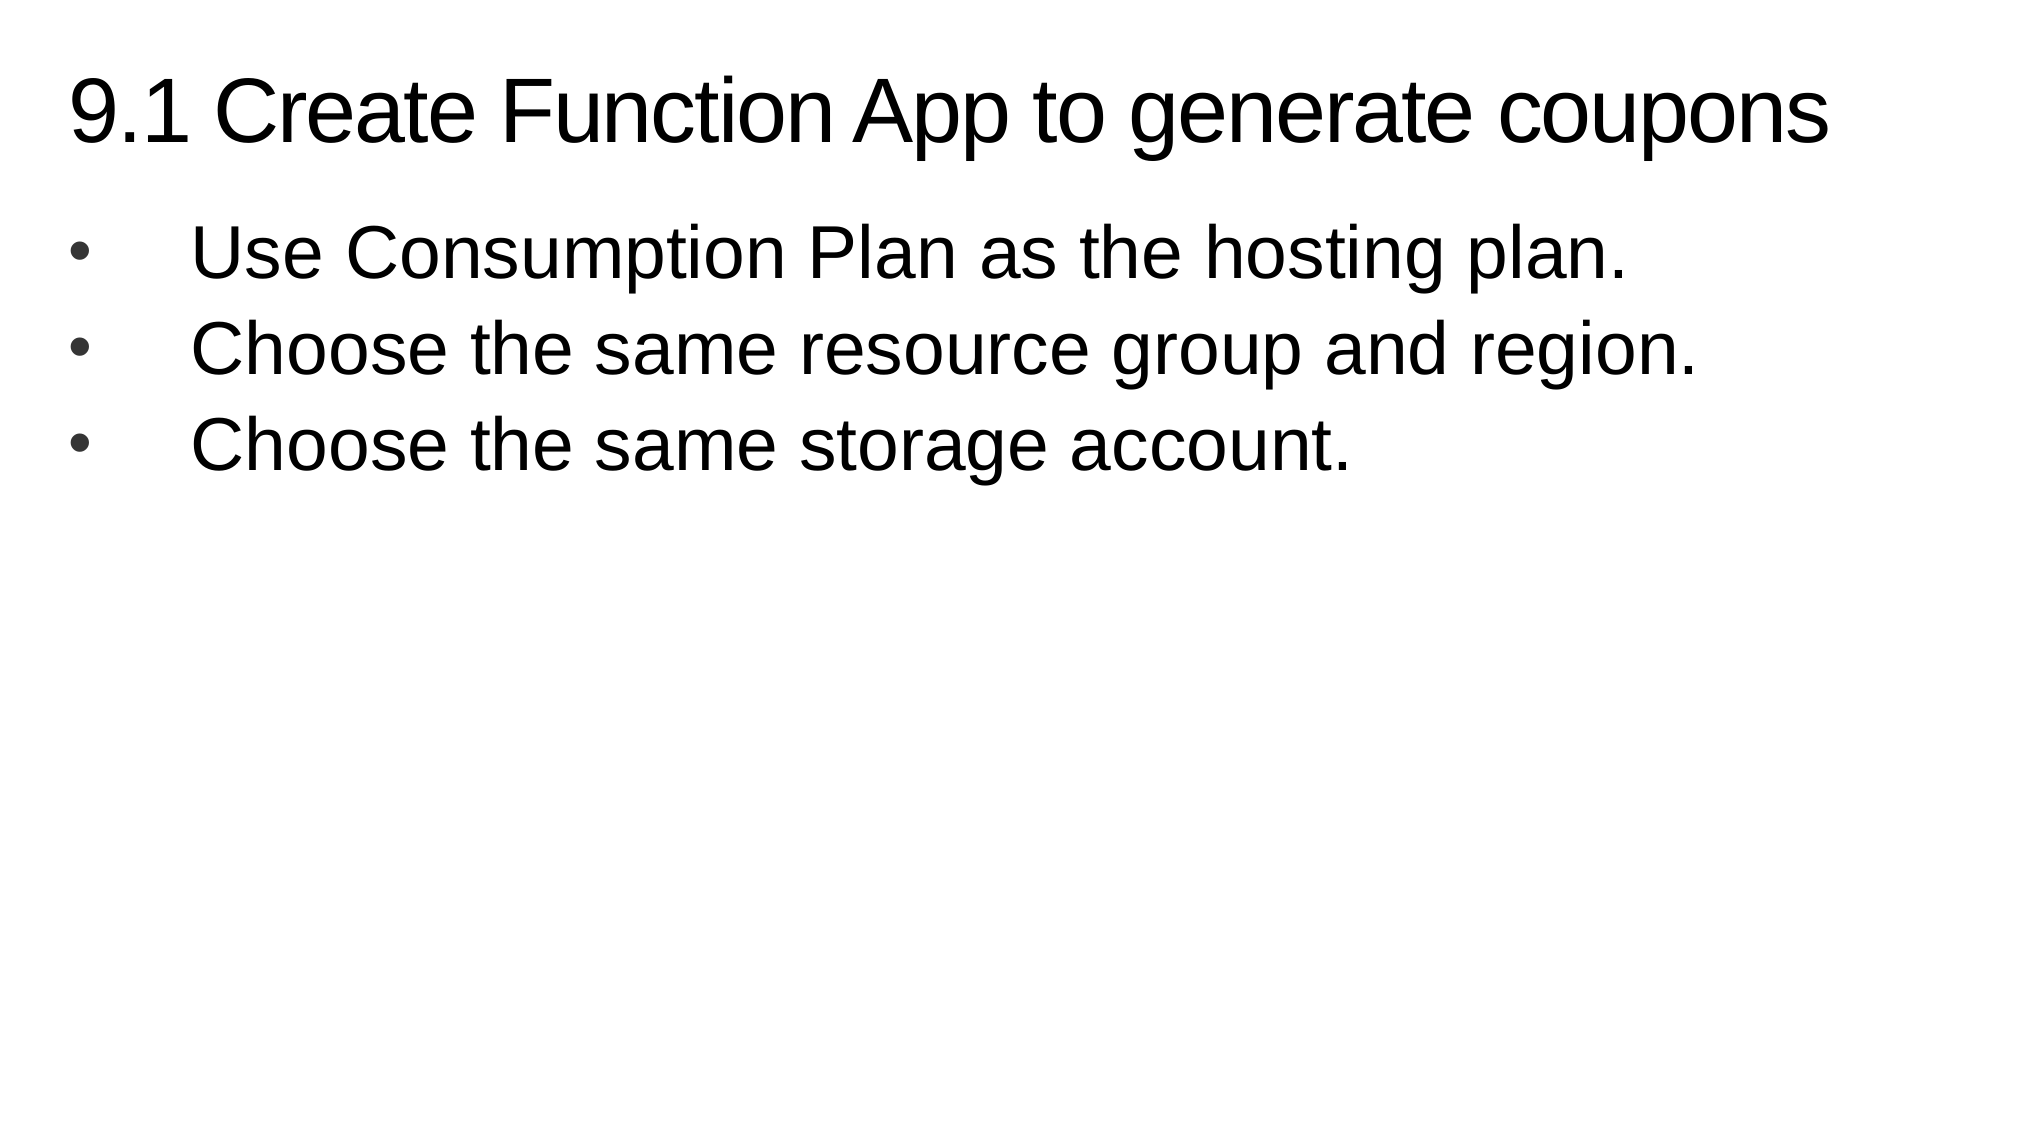

# 9.1 Create Function App to generate coupons
Use Consumption Plan as the hosting plan.
Choose the same resource group and region.
Choose the same storage account.